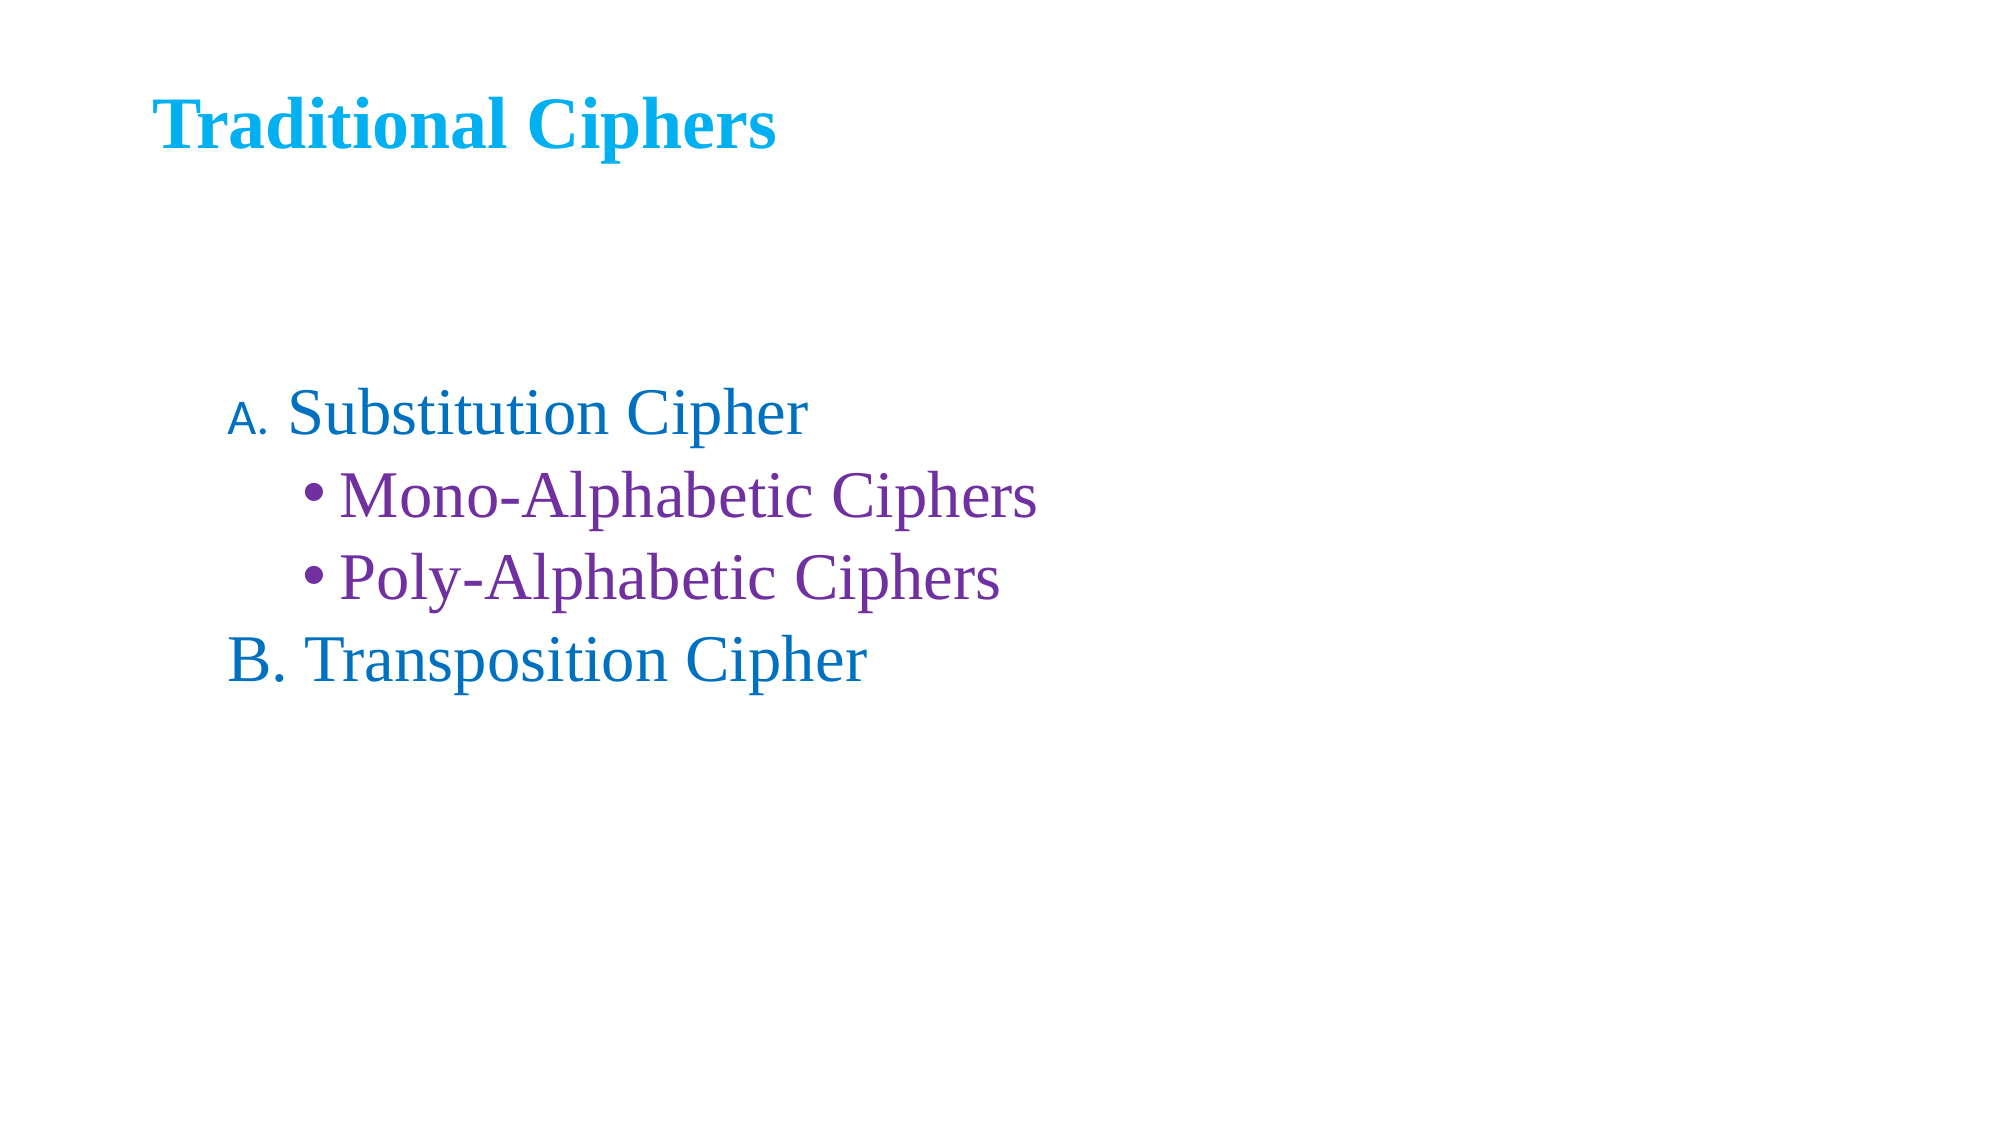

# Traditional Ciphers

A. Substitution Cipher
Mono-Alphabetic Ciphers
Poly-Alphabetic Ciphers
B. Transposition Cipher

25